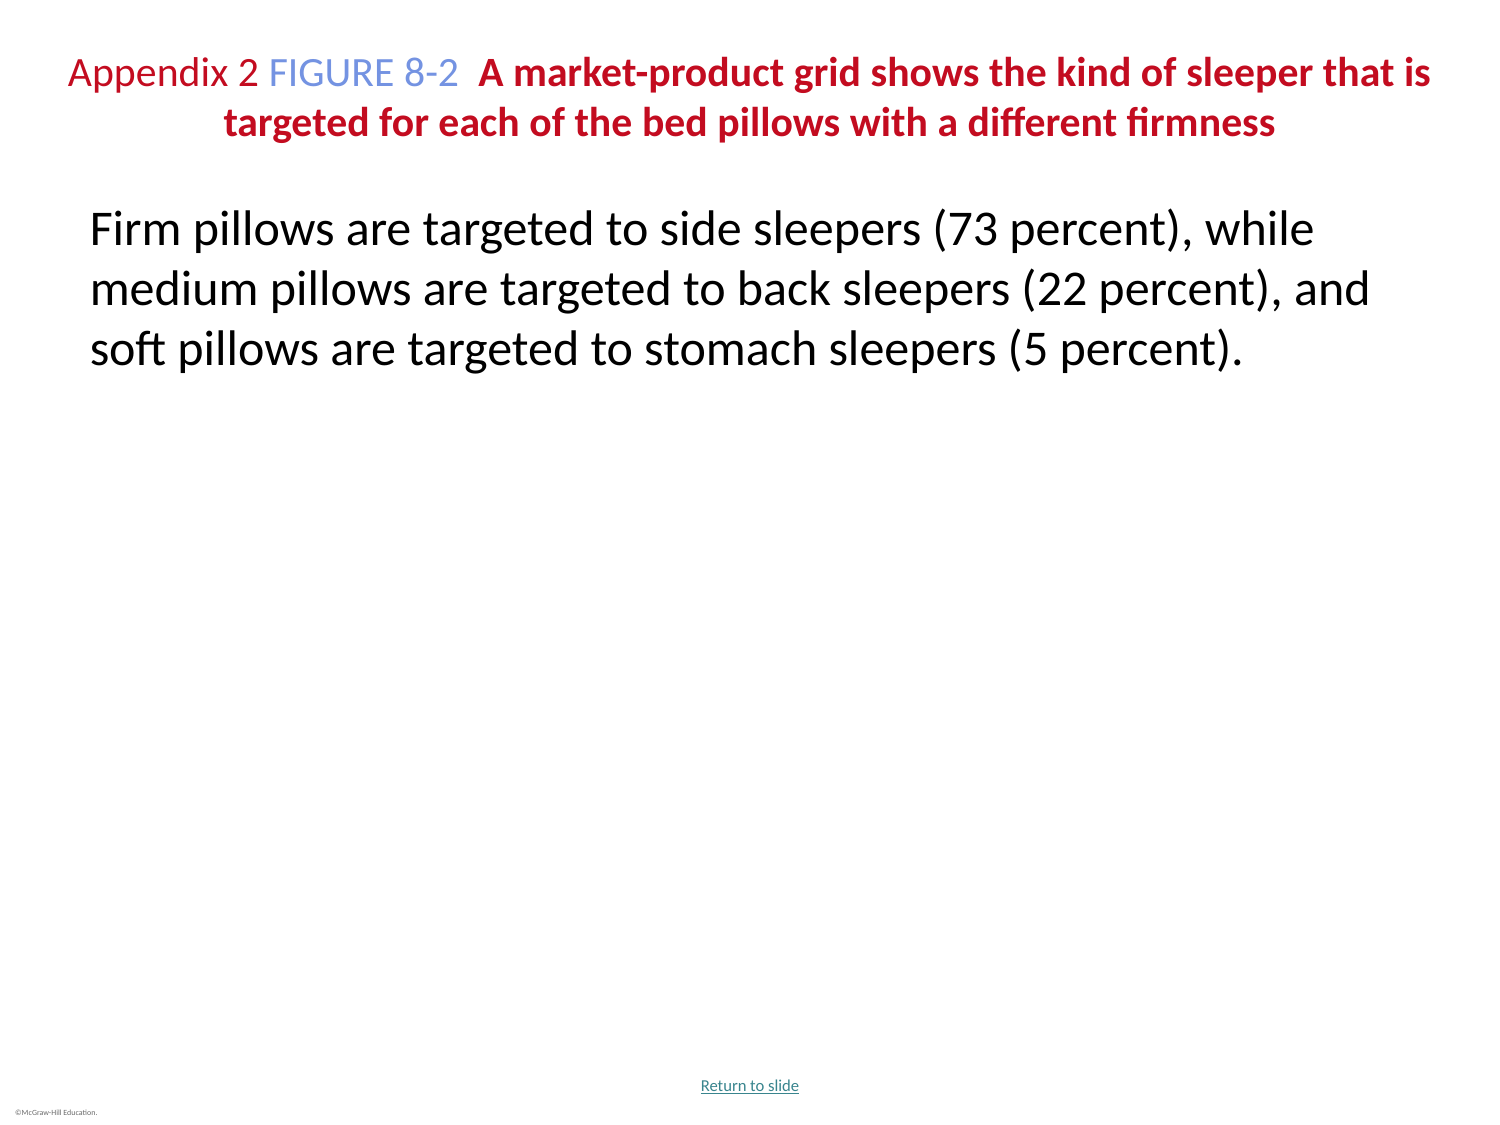

# Appendix 2 FIGURE 8-2  A market-product grid shows the kind of sleeper that is targeted for each of the bed pillows with a different firmness
Firm pillows are targeted to side sleepers (73 percent), while medium pillows are targeted to back sleepers (22 percent), and soft pillows are targeted to stomach sleepers (5 percent).
Return to slide